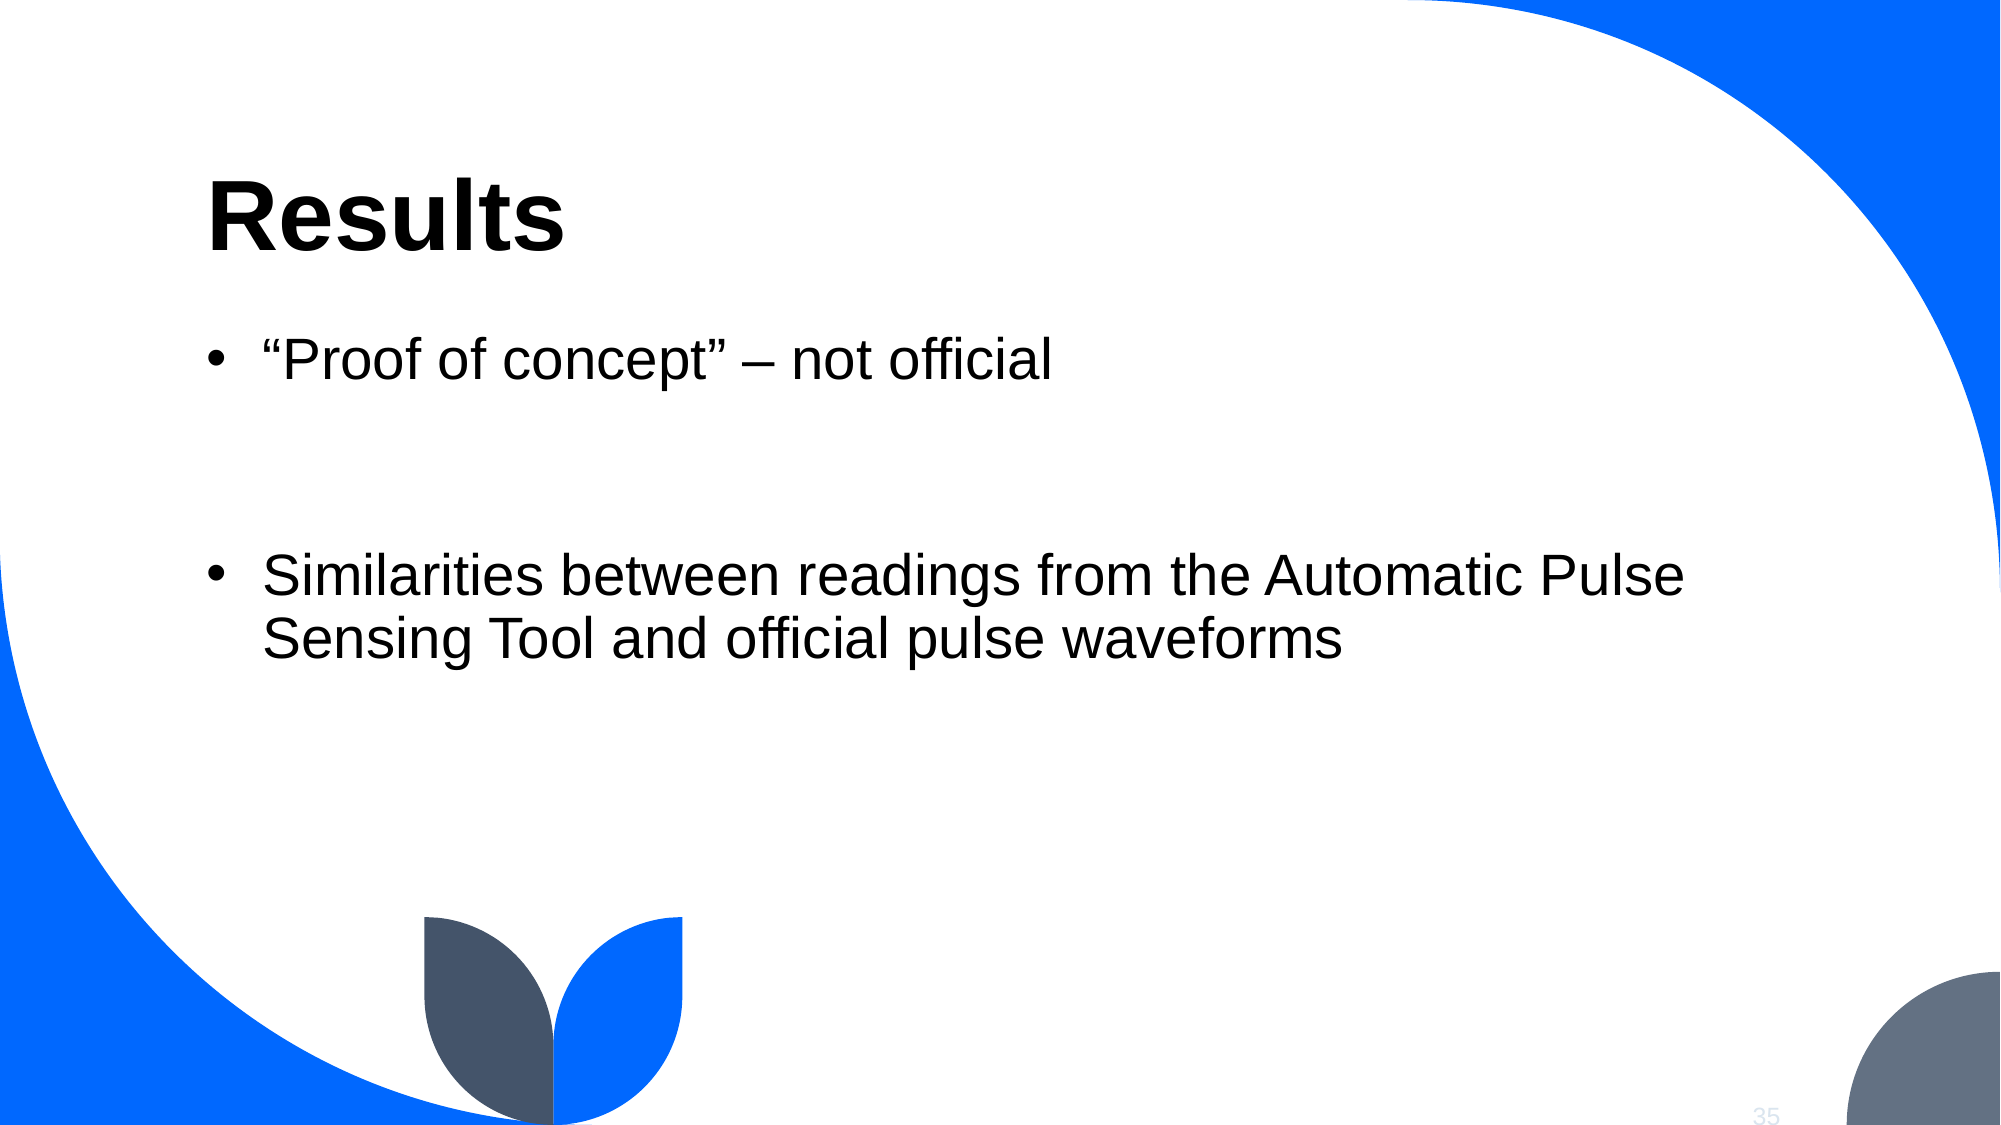

# Results
“Proof of concept” – not official

Similarities between readings from the Automatic Pulse Sensing Tool and official pulse waveforms
35